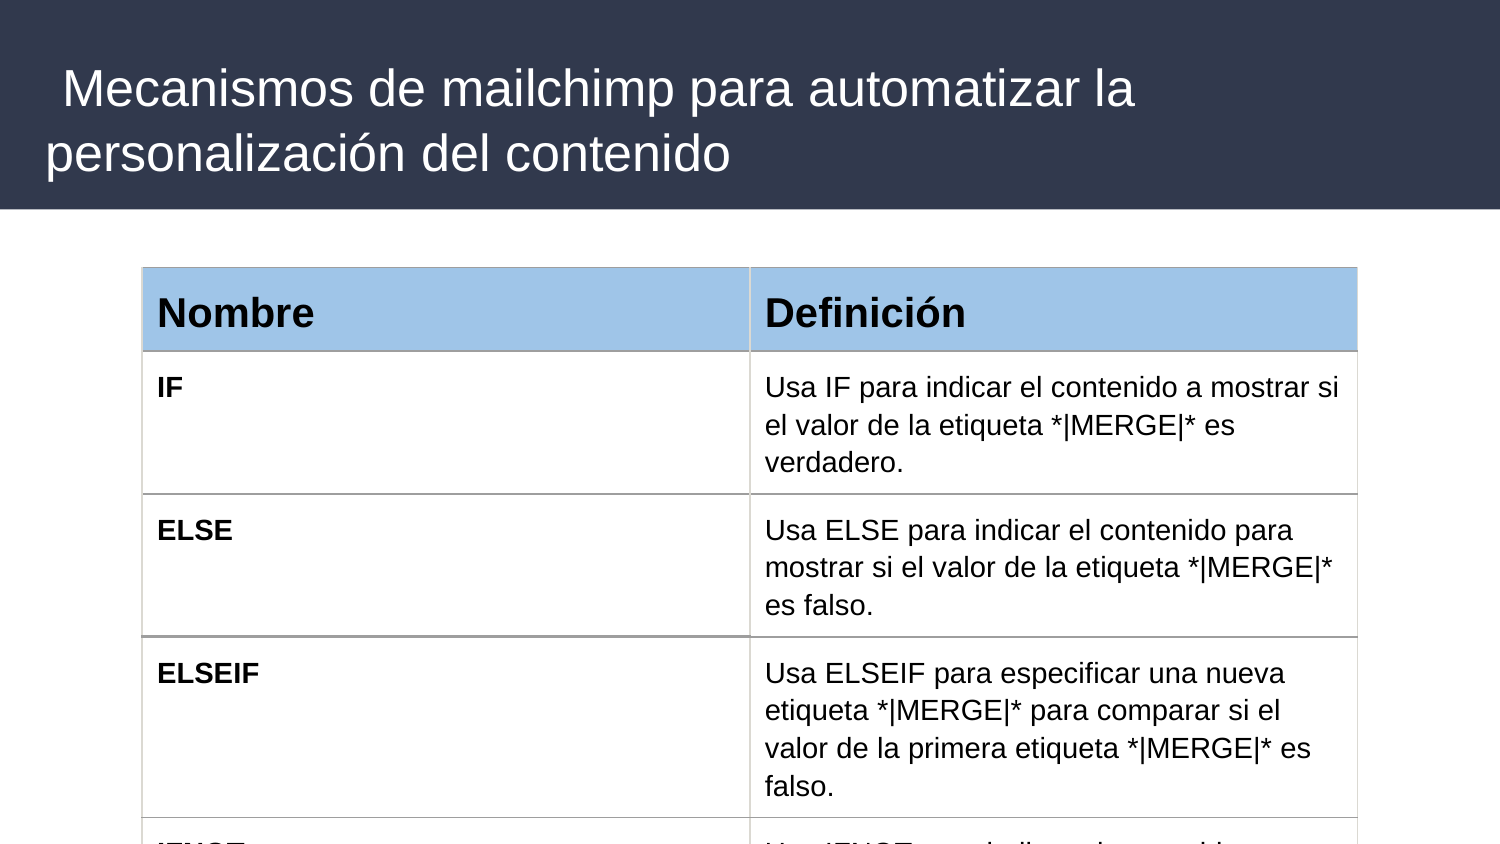

# Mecanismos de mailchimp para automatizar la personalización del contenido

| Nombre | Definición |
| --- | --- |
| IF | Usa IF para indicar el contenido a mostrar si el valor de la etiqueta \*|MERGE|\* es verdadero. |
| ELSE | Usa ELSE para indicar el contenido para mostrar si el valor de la etiqueta \*|MERGE|\* es falso. |
| ELSEIF | Usa ELSEIF para especificar una nueva etiqueta \*|MERGE|\* para comparar si el valor de la primera etiqueta \*|MERGE|\* es falso. |
| IFNOT | Usa IFNOT para indicar el contenido para mostrar si el valor de la etiqueta \*|MERGE|\* es falso. |